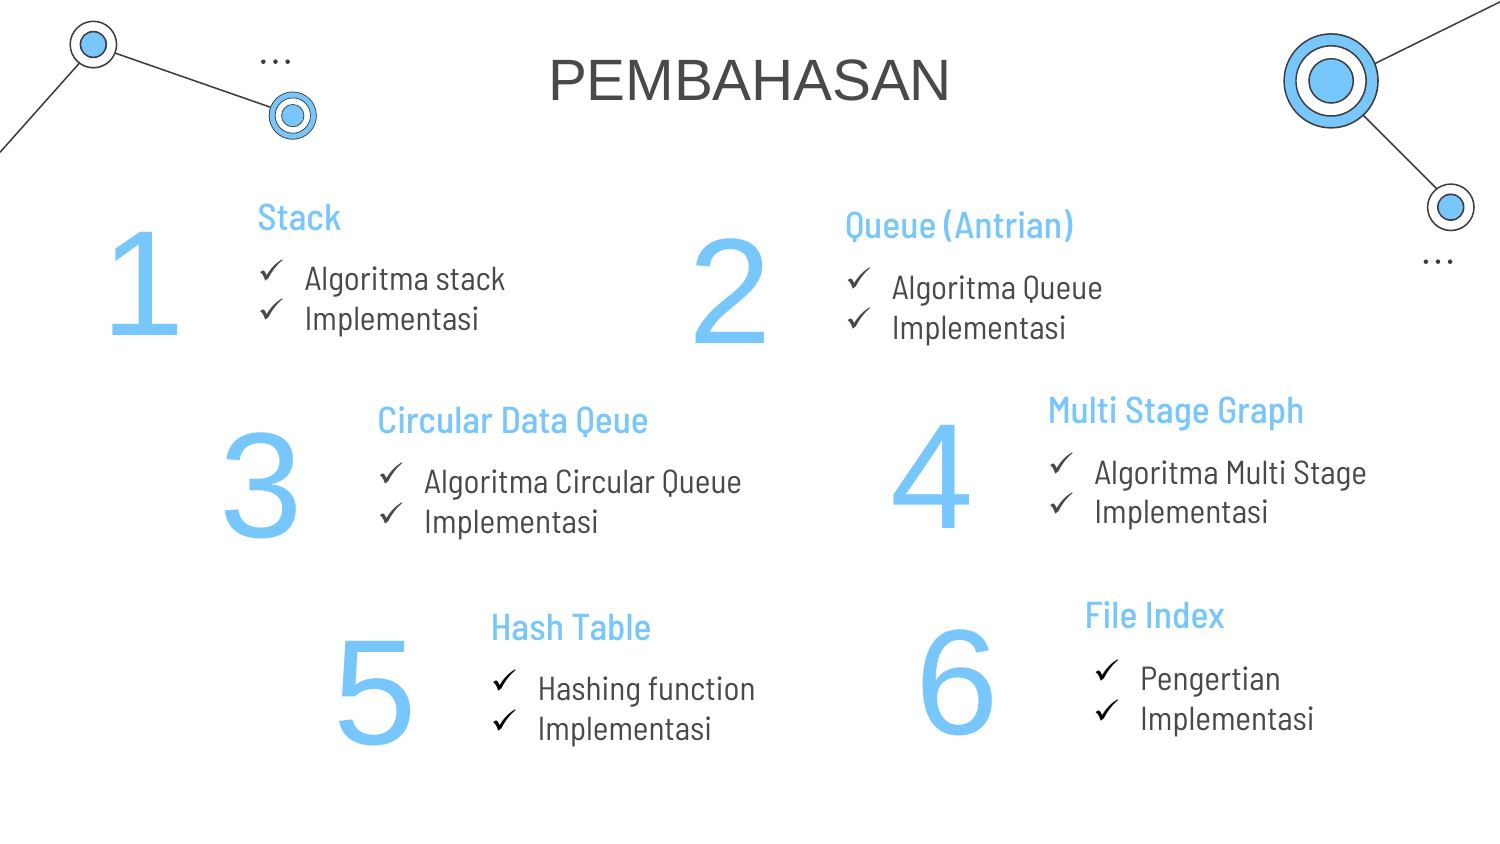

# PEMBAHASAN
Stack
Queue (Antrian)
1
2
Algoritma stack
Implementasi
Algoritma Queue
Implementasi
Multi Stage Graph
Circular Data Qeue
4
3
Algoritma Multi Stage
Implementasi
Algoritma Circular Queue
Implementasi
File Index
Hash Table
6
5
Pengertian
Implementasi
Hashing function
Implementasi